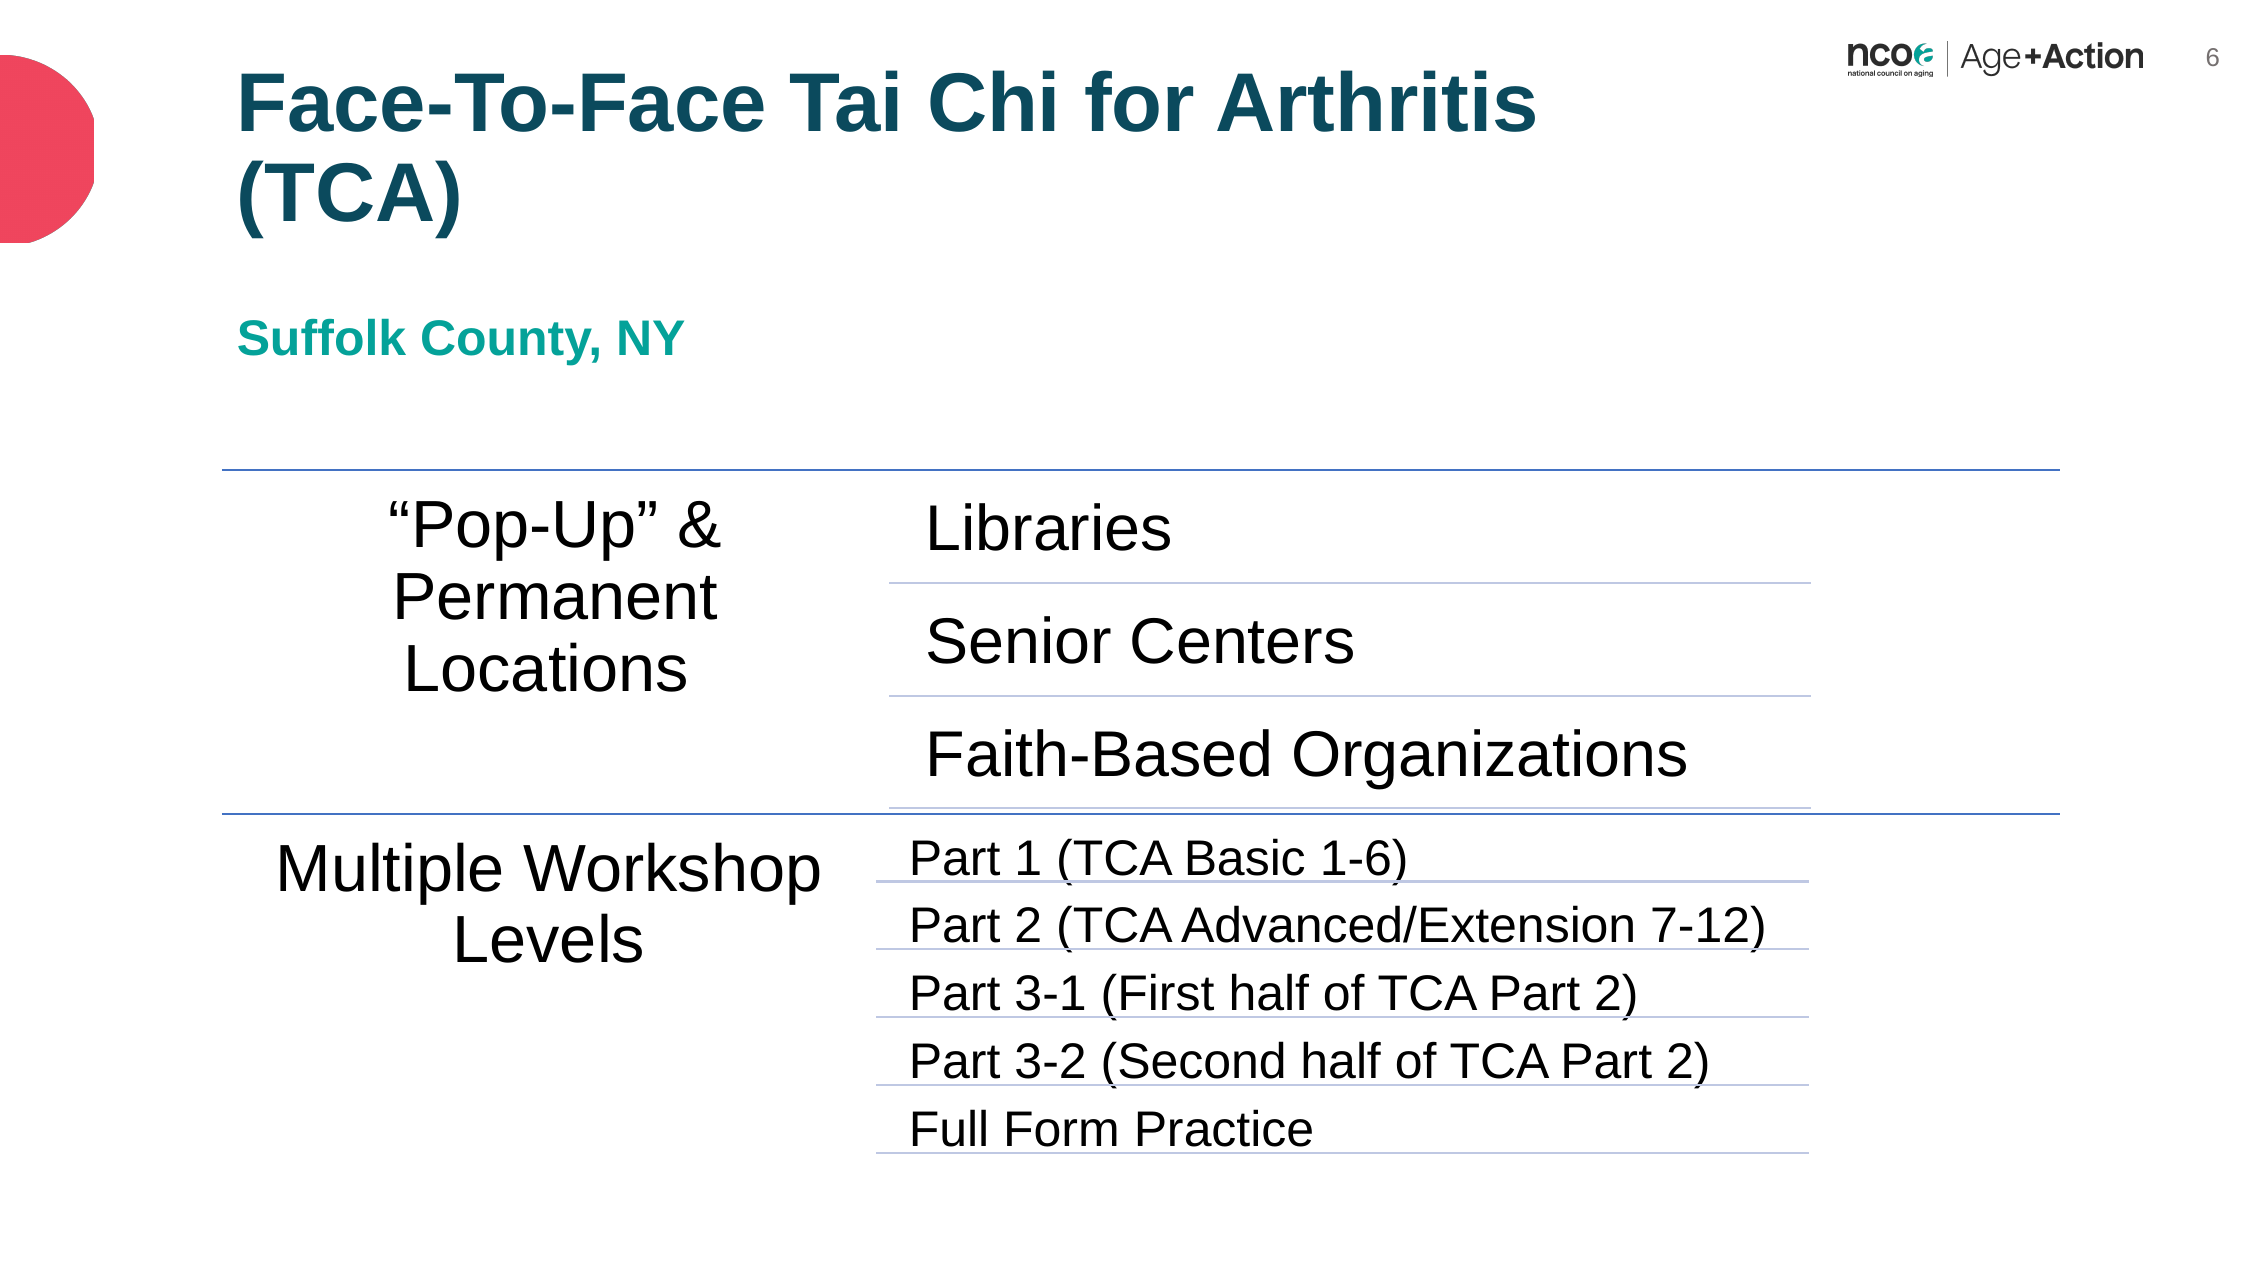

Face-To-Face Tai Chi for Arthritis (TCA)
Suffolk County, NY

“Pop-Up” & Permanent Locations

Libraries

Senior Centers

Faith-Based Organizations

Multiple Workshop Levels

Part 1 (TCA Basic 1-6)

Part 2 (TCA Advanced/Extension 7-12)

Part 3-1 (First half of TCA Part 2)

Part 3-2 (Second half of TCA Part 2)

Full Form Practice